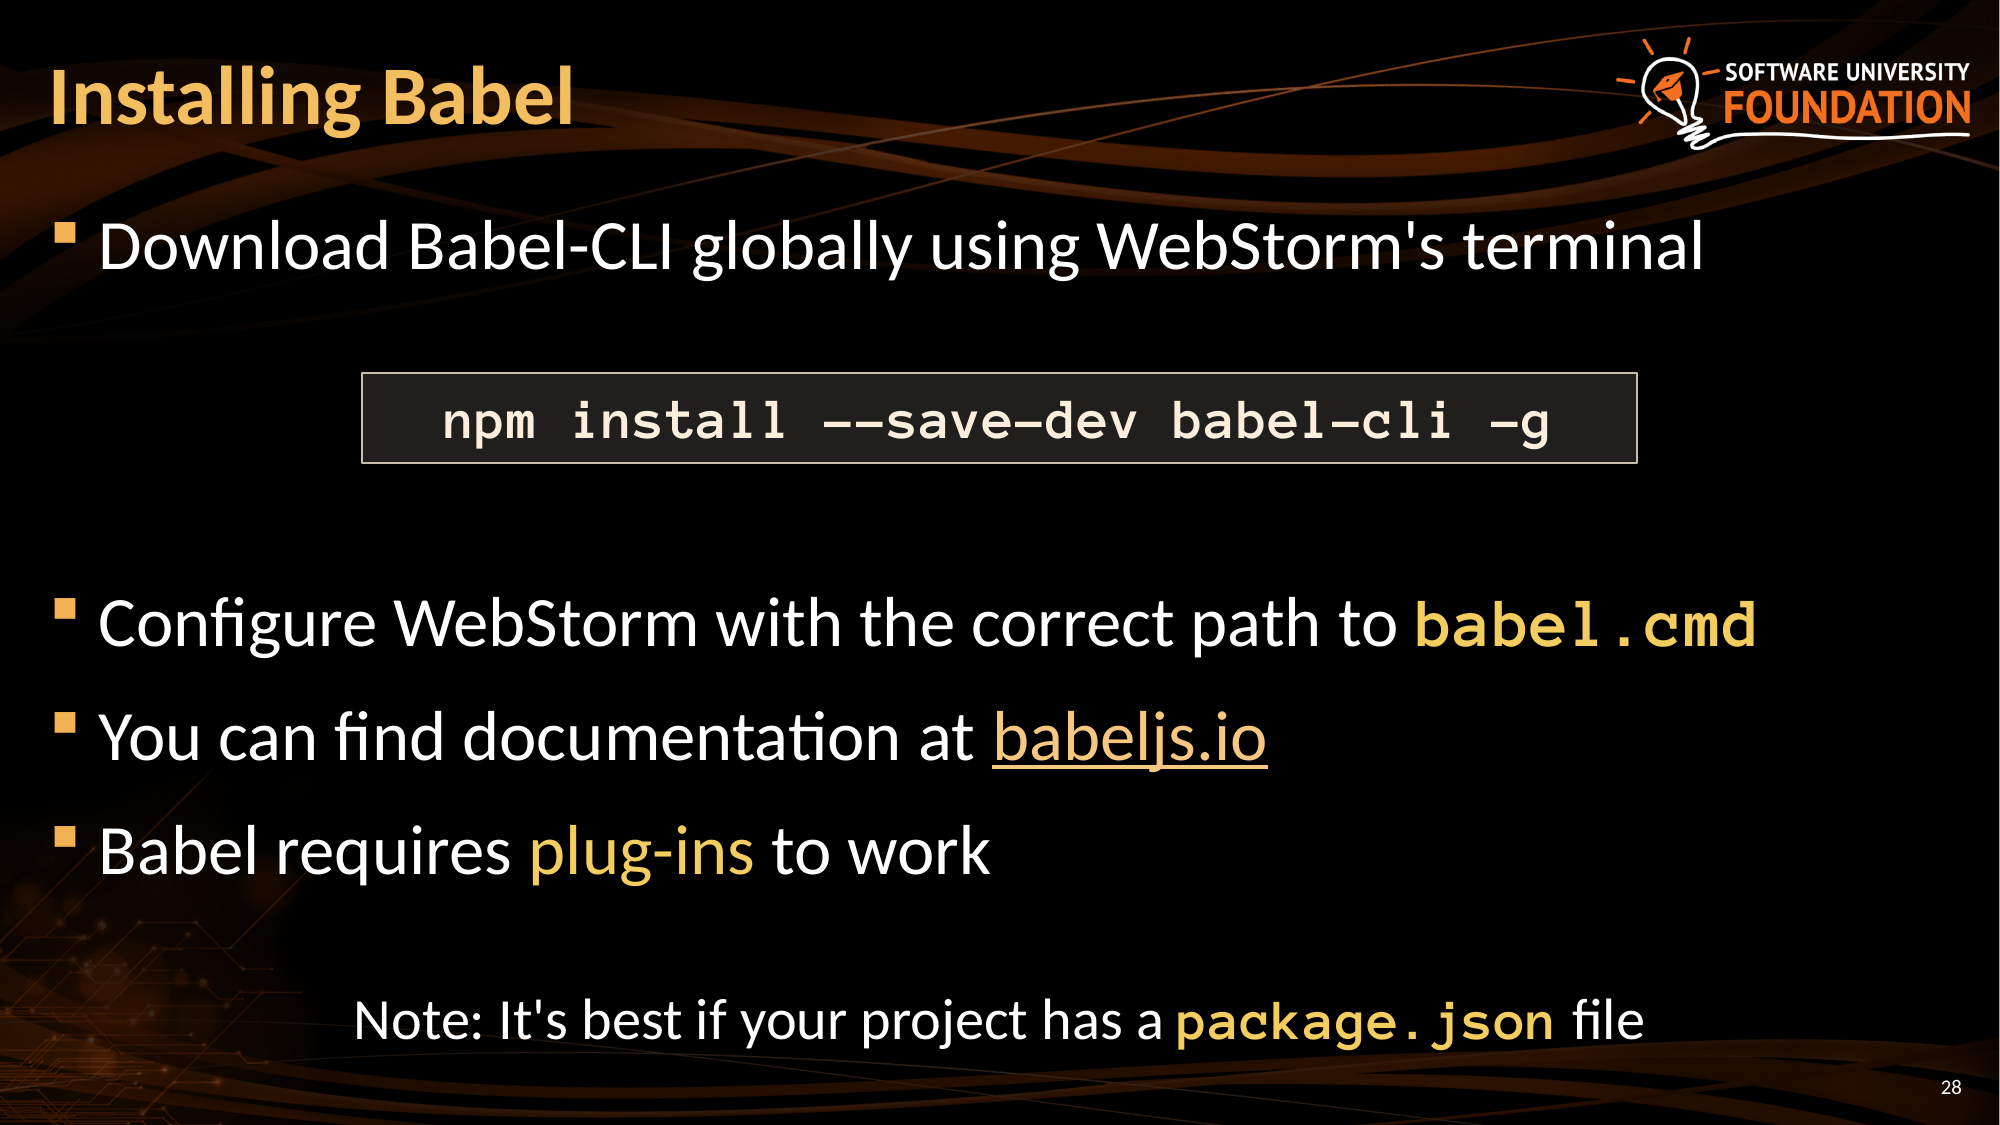

# Installing Babel
Download Babel-CLI globally using WebStorm's terminal
Configure WebStorm with the correct path to babel.cmd
You can find documentation at babeljs.io
Babel requires plug-ins to work
npm install --save-dev babel-cli -g
Note: It's best if your project has a package.json file
28